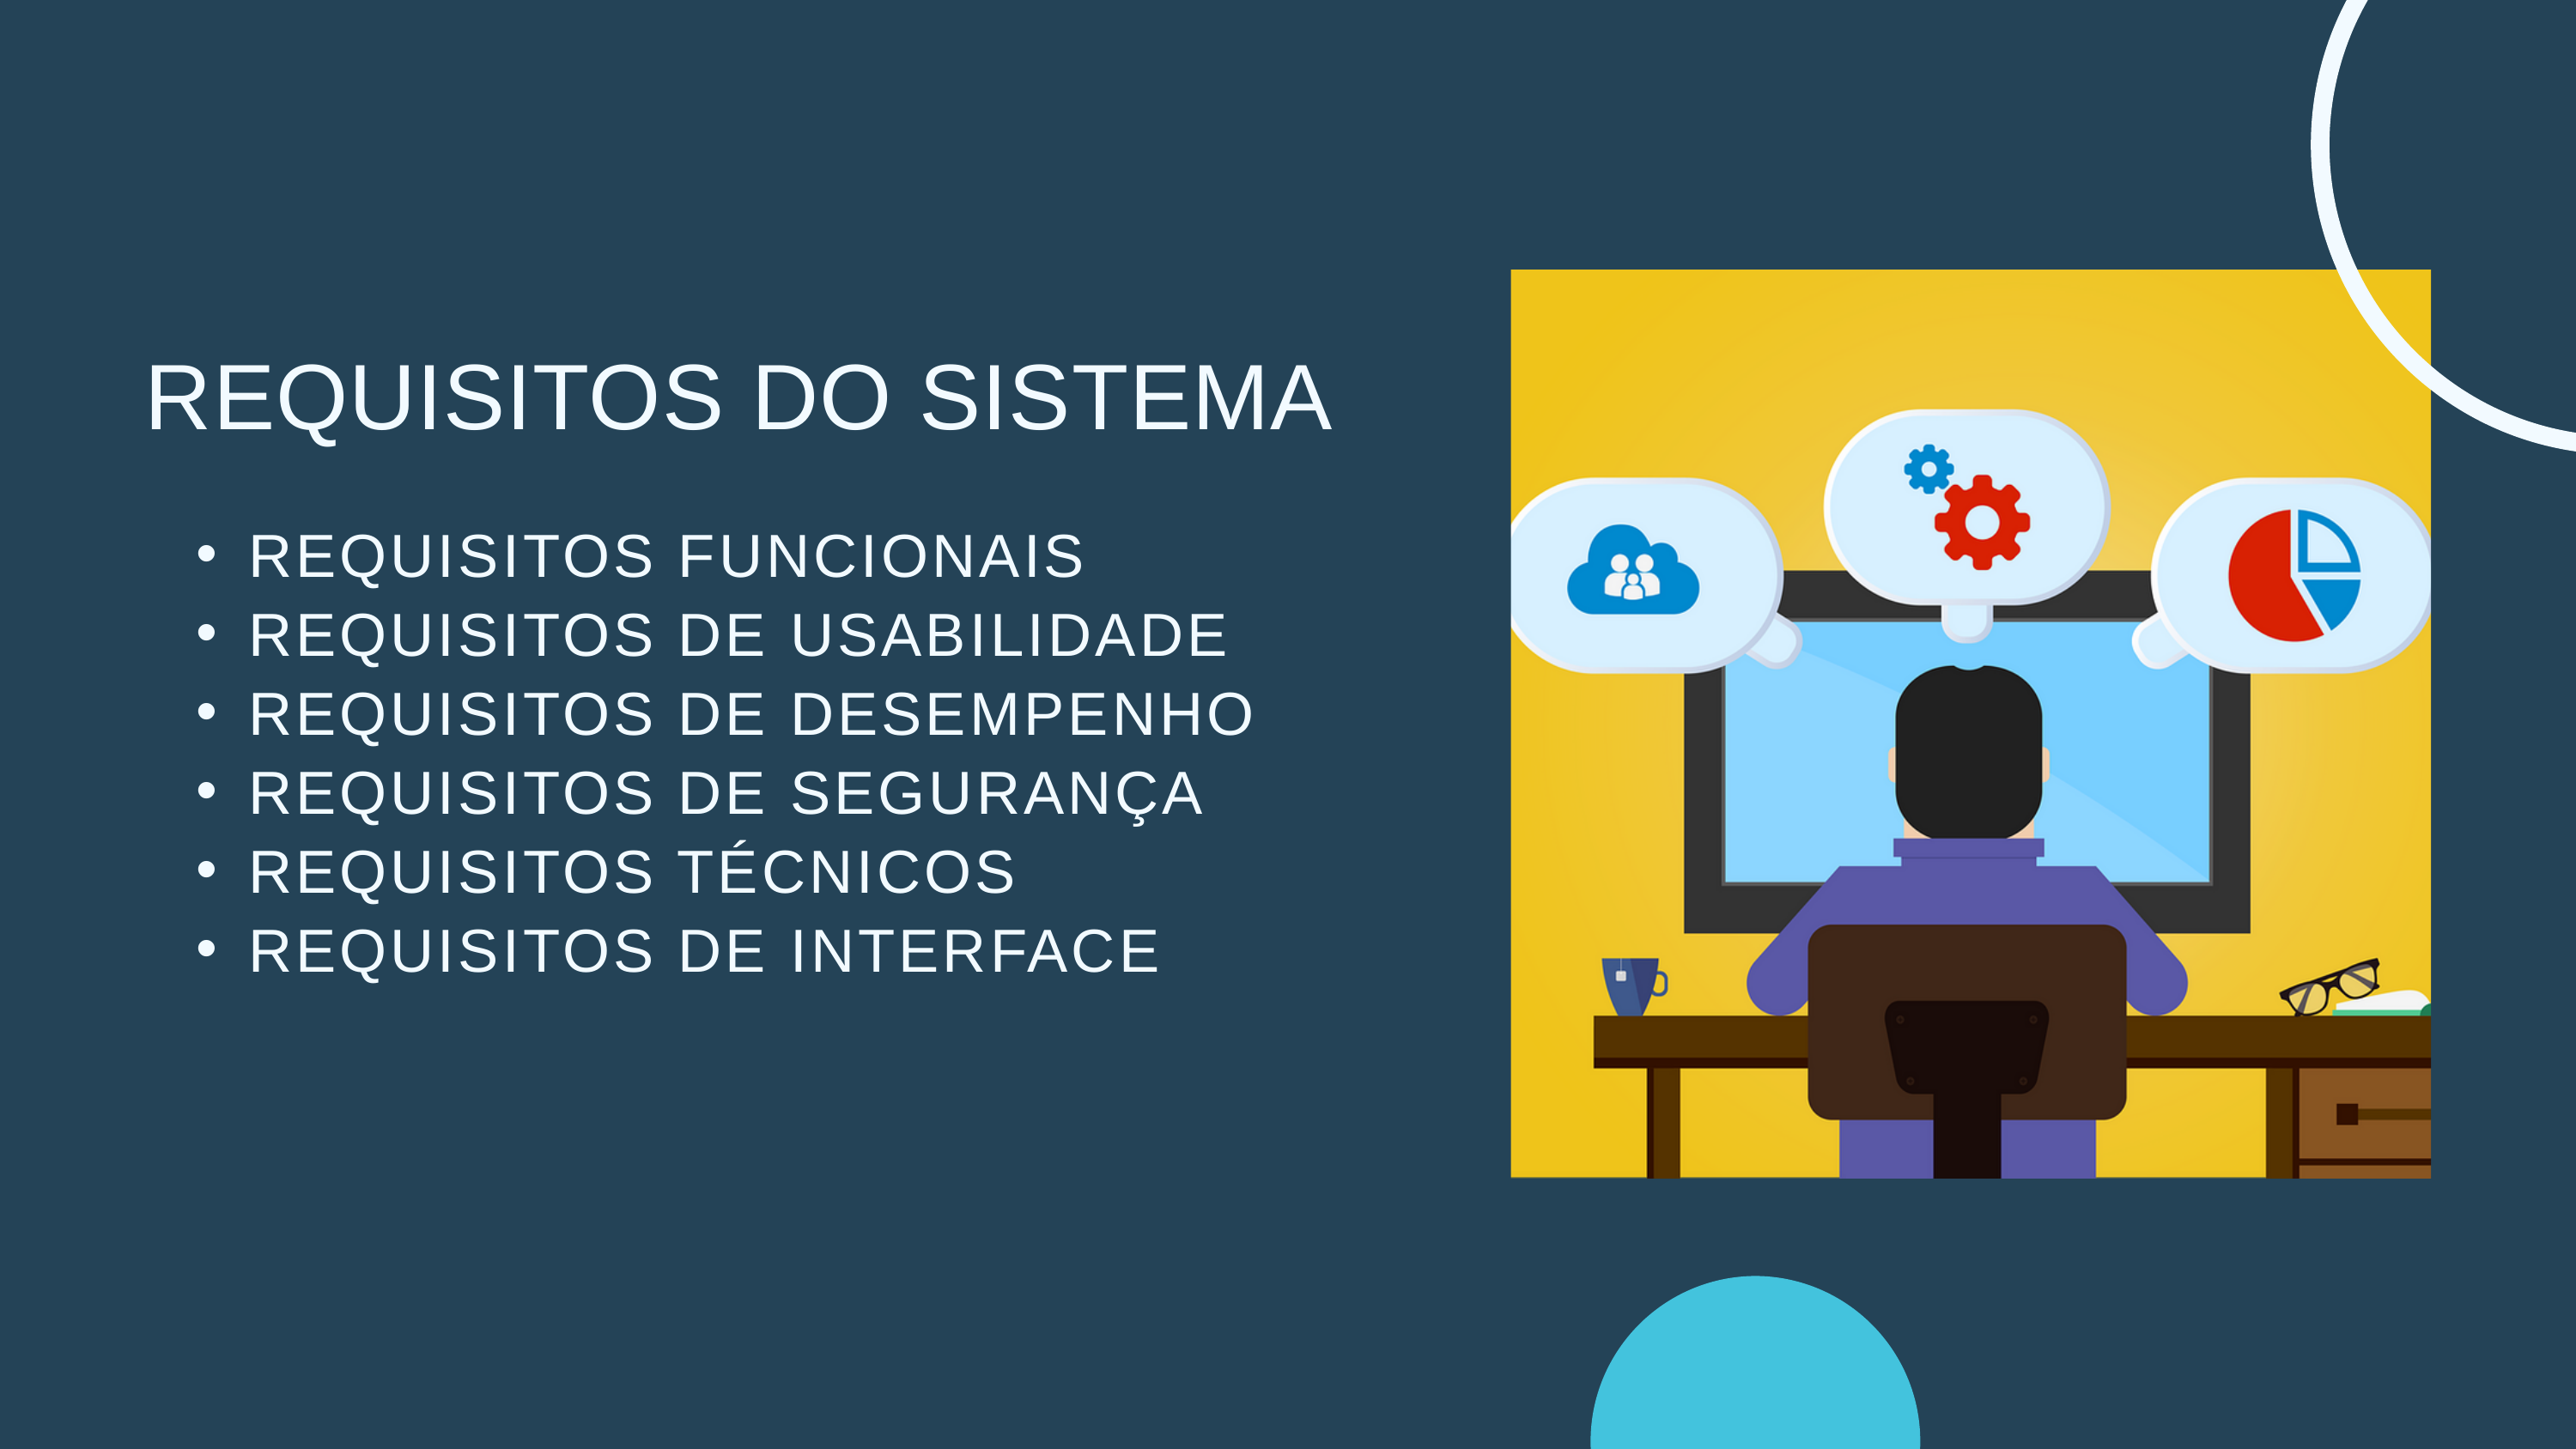

REQUISITOS DO SISTEMA
REQUISITOS FUNCIONAIS
REQUISITOS DE USABILIDADE
REQUISITOS DE DESEMPENHO
REQUISITOS DE SEGURANÇA
REQUISITOS TÉCNICOS
REQUISITOS DE INTERFACE